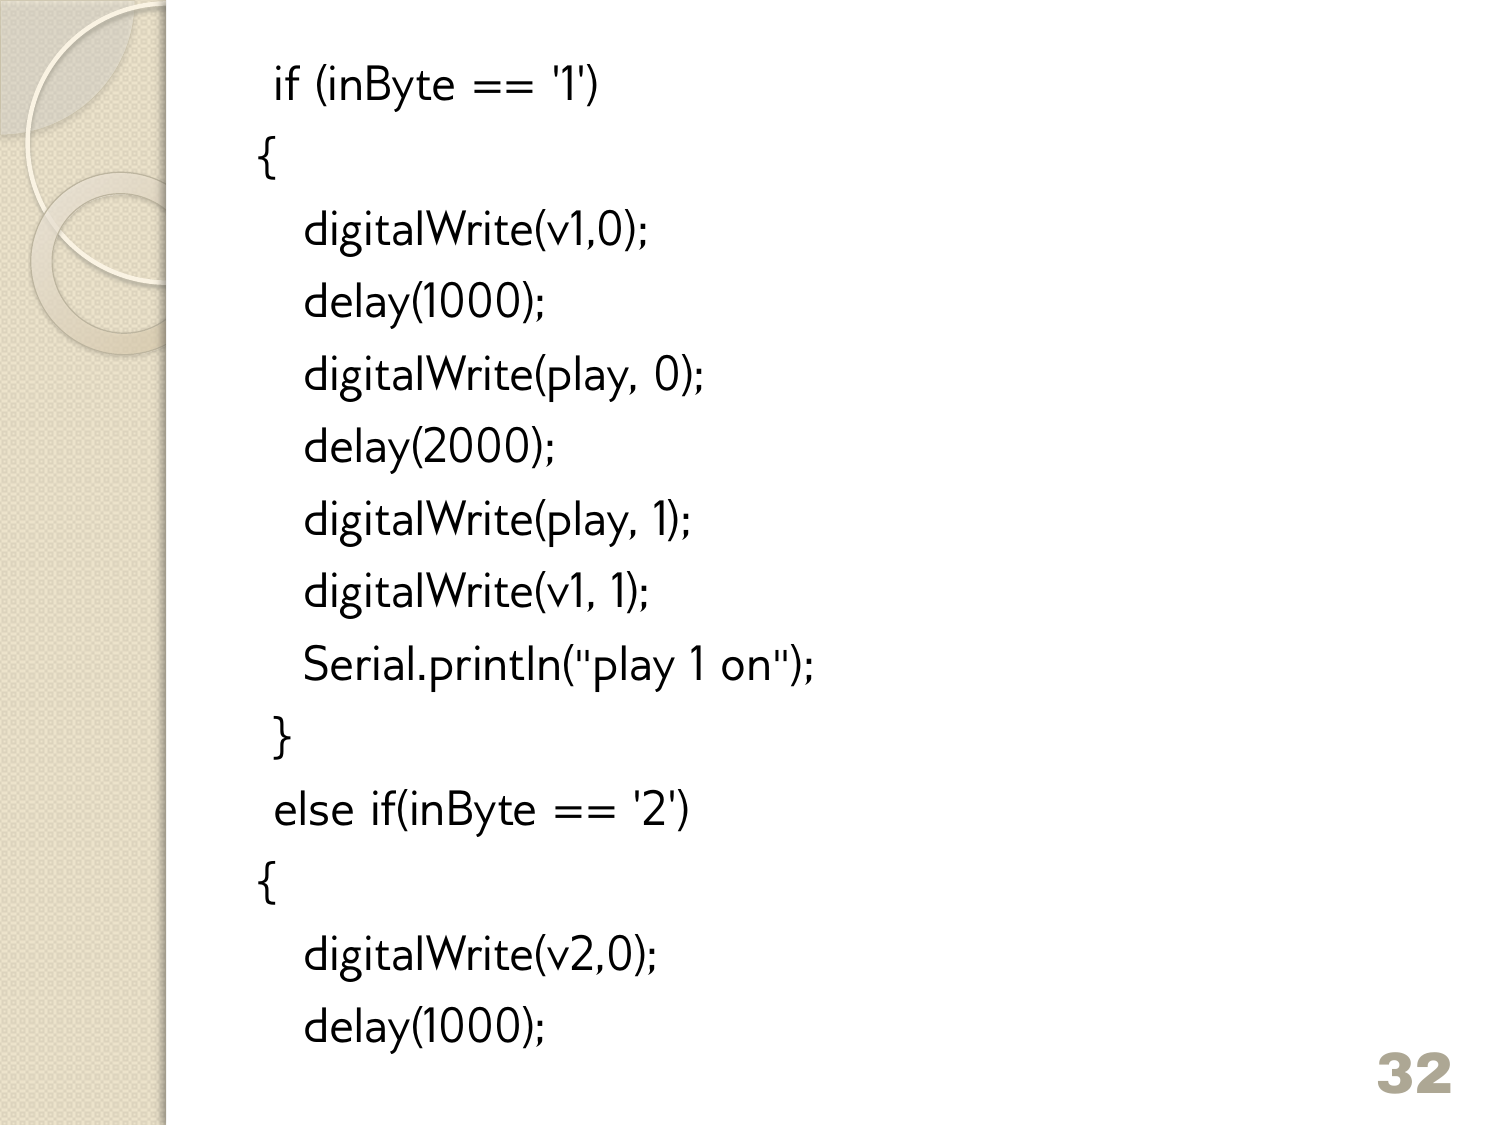

if (inByte == '1')
{
   digitalWrite(v1,0);
   delay(1000);
   digitalWrite(play, 0);
   delay(2000);
   digitalWrite(play, 1);
   digitalWrite(v1, 1);
   Serial.println("play 1 on");
 }
 else if(inByte == '2')
{
   digitalWrite(v2,0);
   delay(1000);

32